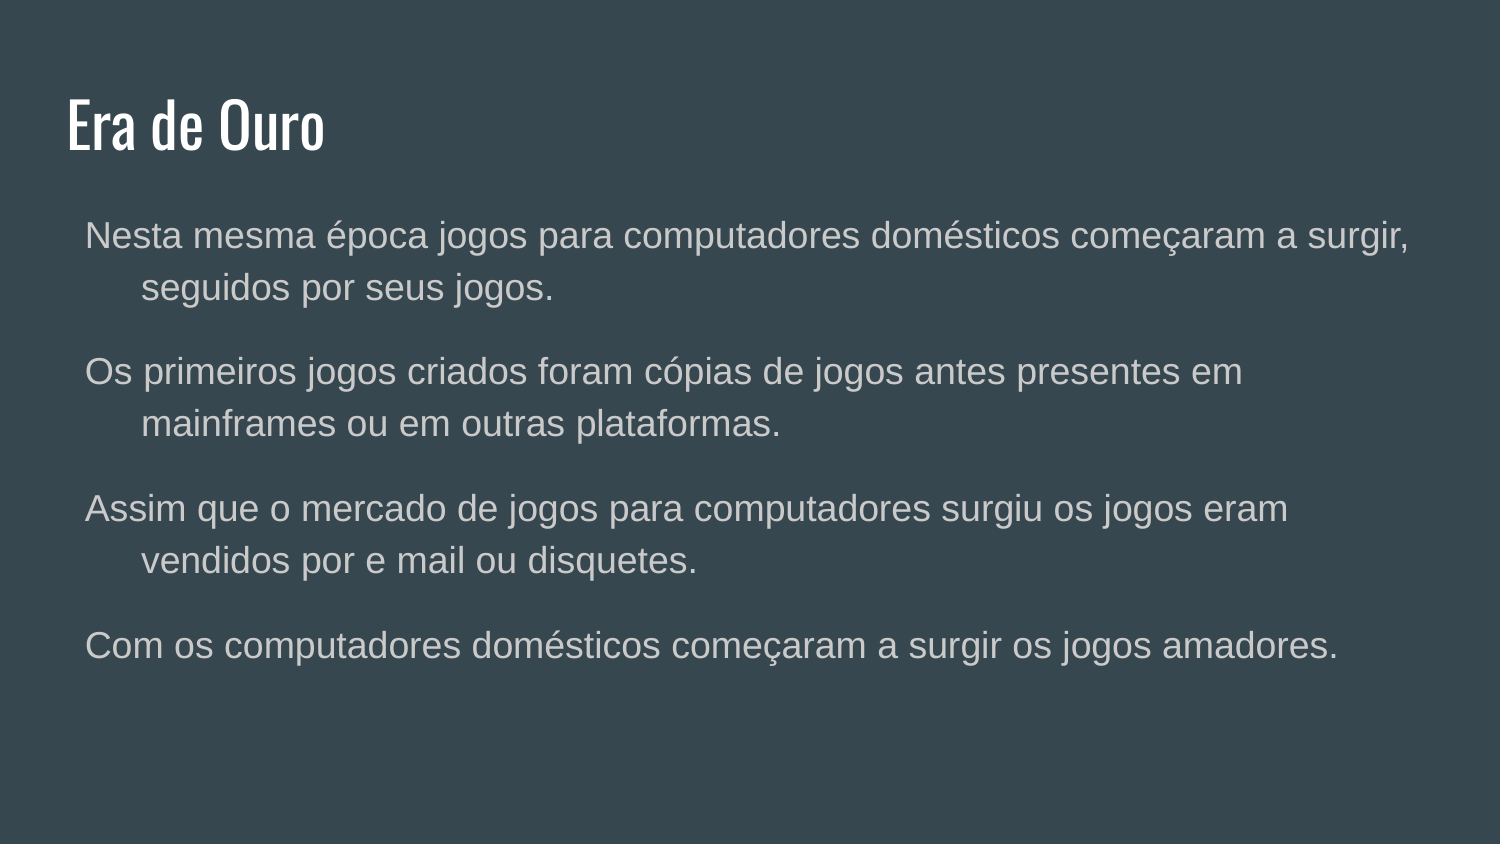

# Era de Ouro
Nesta mesma época jogos para computadores domésticos começaram a surgir, seguidos por seus jogos.
Os primeiros jogos criados foram cópias de jogos antes presentes em mainframes ou em outras plataformas.
Assim que o mercado de jogos para computadores surgiu os jogos eram vendidos por e mail ou disquetes.
Com os computadores domésticos começaram a surgir os jogos amadores.